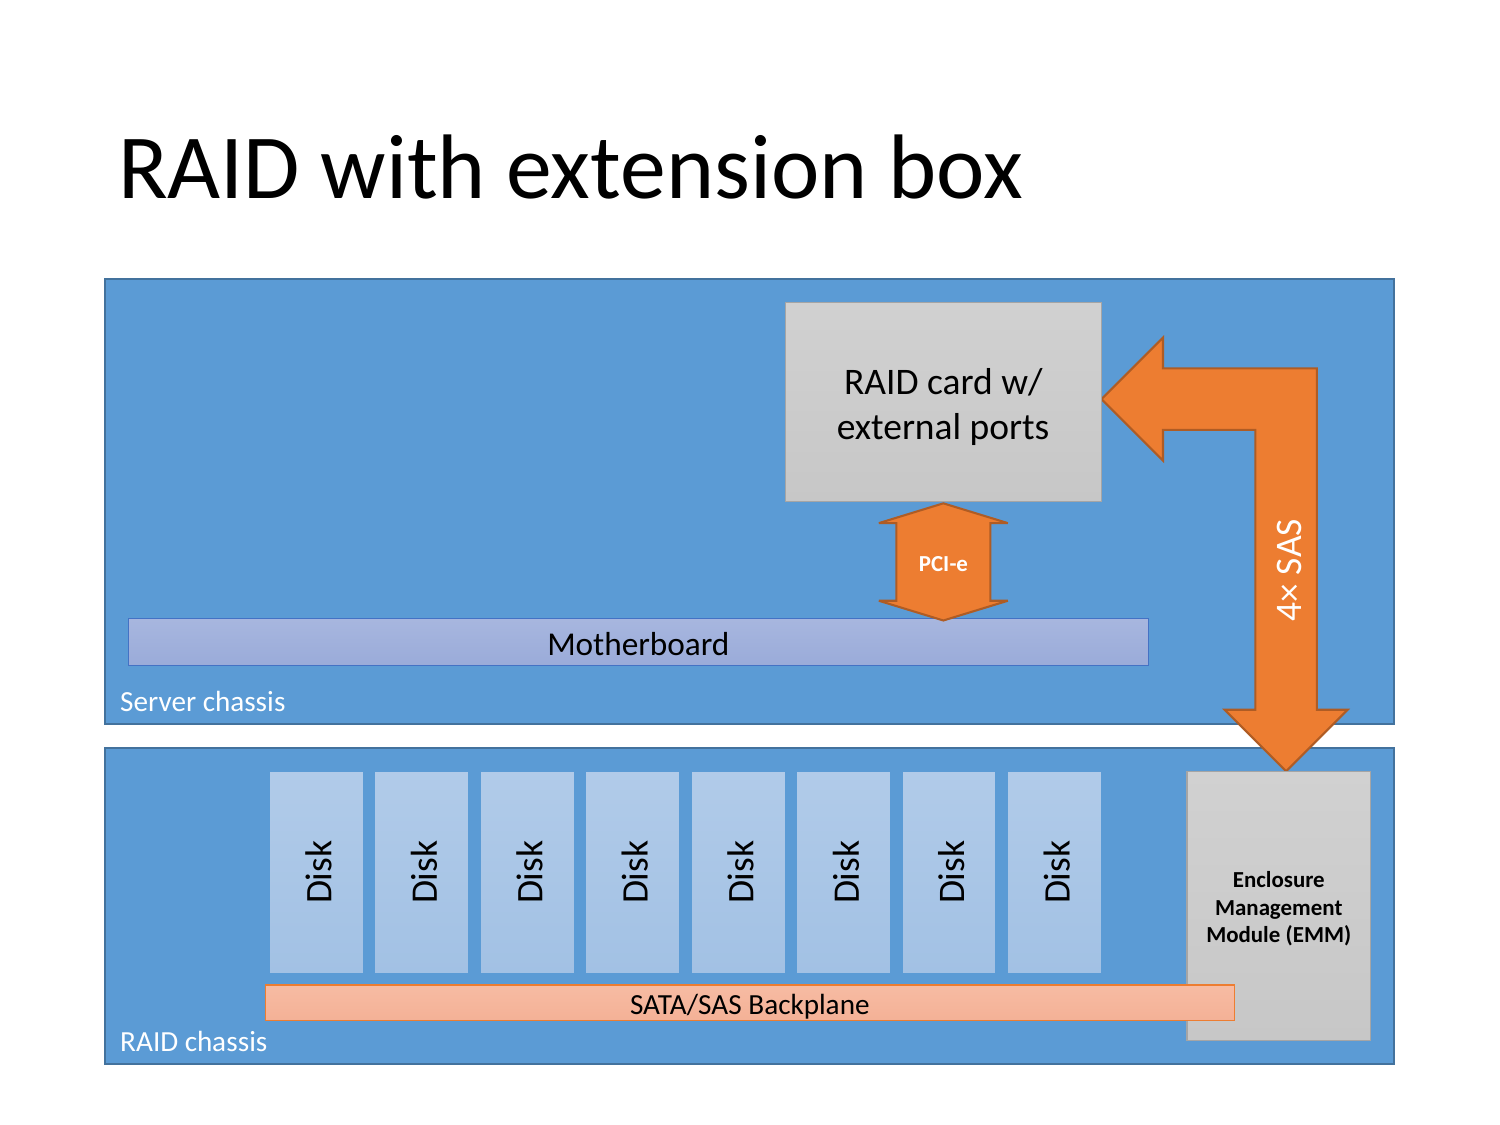

# RAID with extension box
Server chassis
RAID card w/ external ports
4× SAS
PCI-e
Motherboard
RAID chassis
Disk
Disk
Disk
Disk
Disk
Disk
Disk
Disk
Enclosure Management Module (EMM)
SATA/SAS Backplane